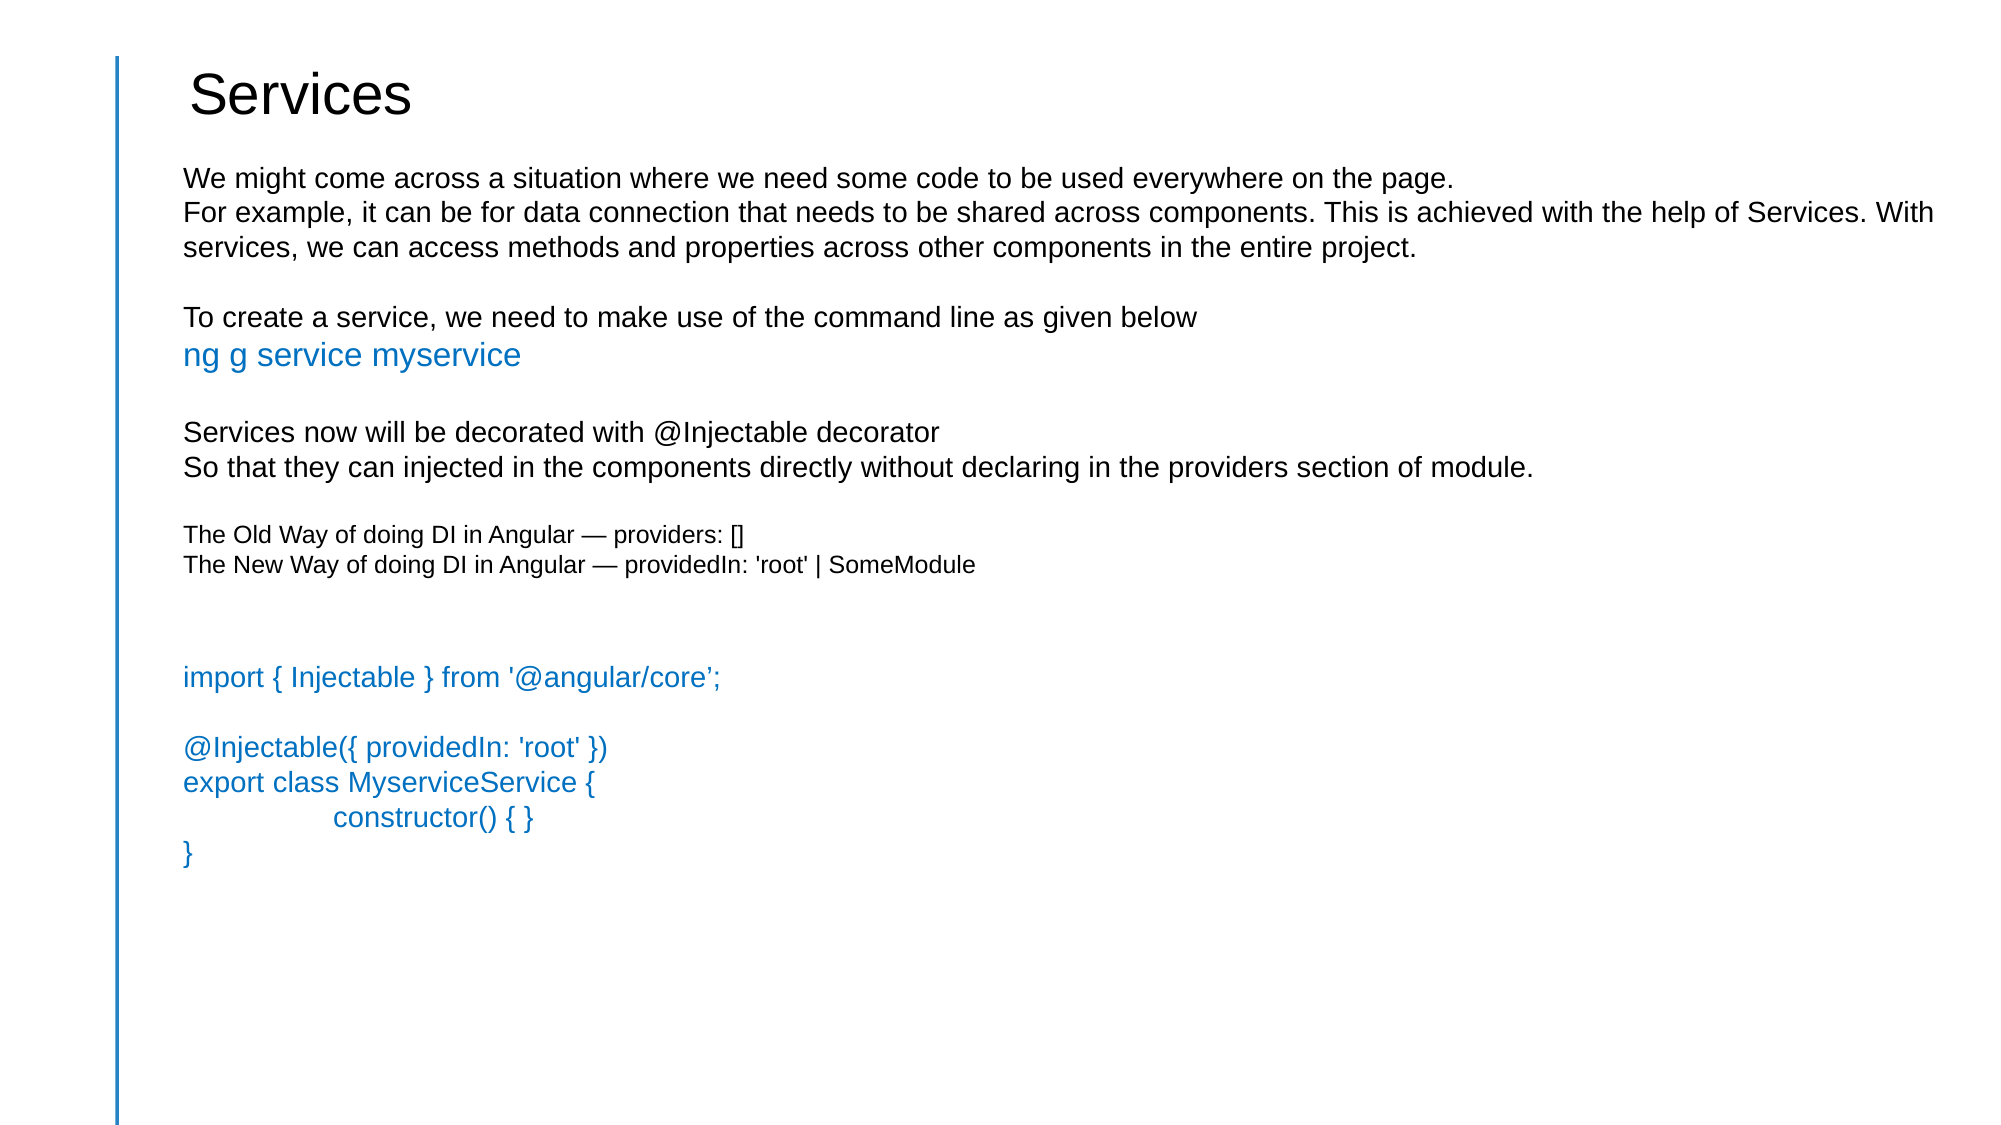

Services
We might come across a situation where we need some code to be used everywhere on the page.
For example, it can be for data connection that needs to be shared across components. This is achieved with the help of Services. With services, we can access methods and properties across other components in the entire project.

To create a service, we need to make use of the command line as given below
ng g service myservice

Services now will be decorated with @Injectable decorator
So that they can injected in the components directly without declaring in the providers section of module.

The Old Way of doing DI in Angular — providers: []
The New Way of doing DI in Angular — providedIn: 'root' | SomeModule

import { Injectable } from '@angular/core’;

@Injectable({ providedIn: 'root' })
export class MyserviceService {
	constructor() { }
}